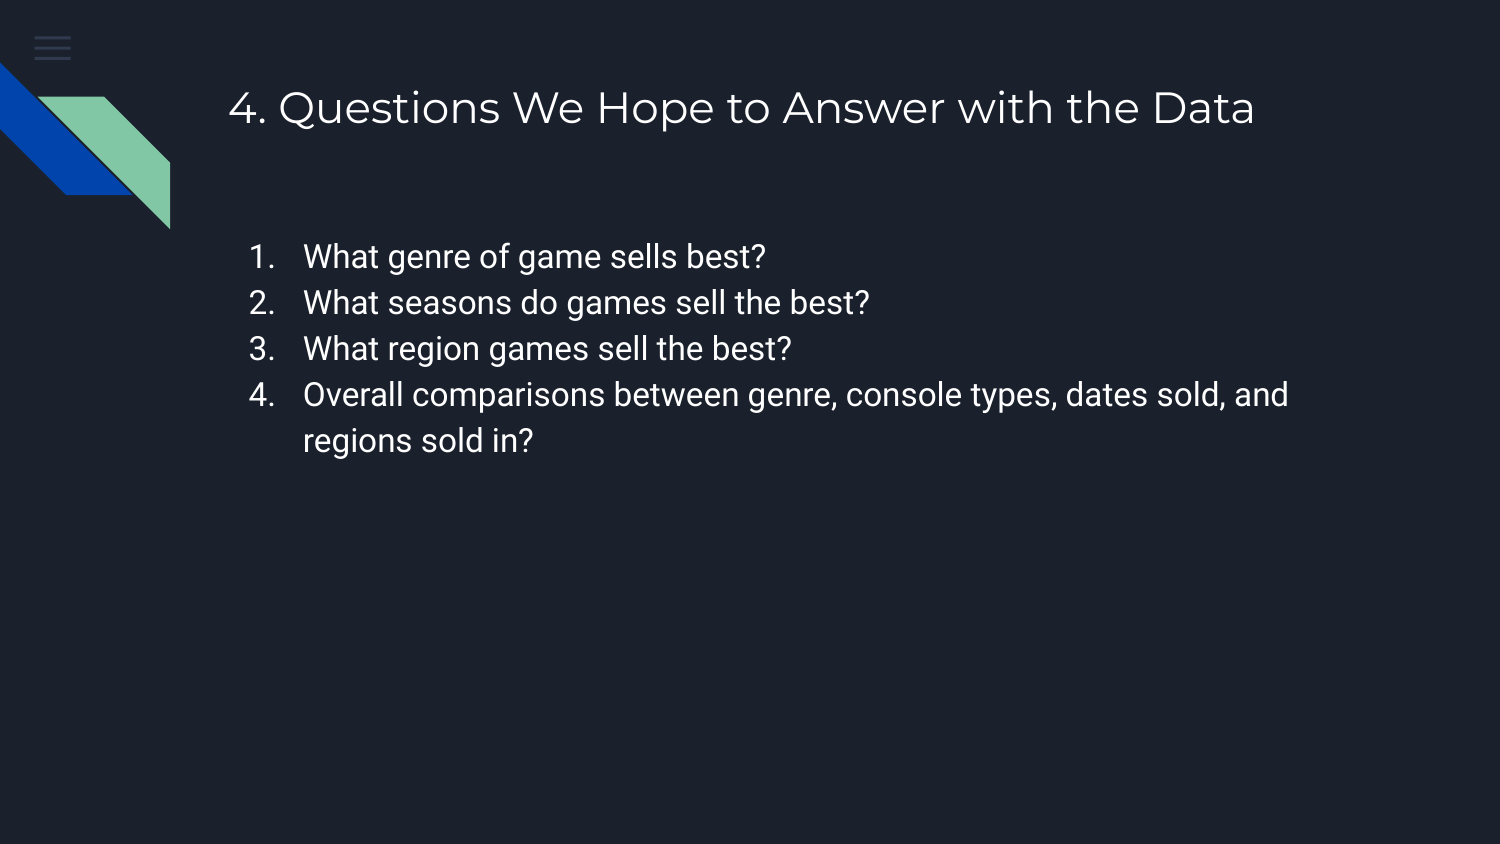

# 4. Questions We Hope to Answer with the Data
What genre of game sells best?
What seasons do games sell the best?
What region games sell the best?
Overall comparisons between genre, console types, dates sold, and regions sold in?